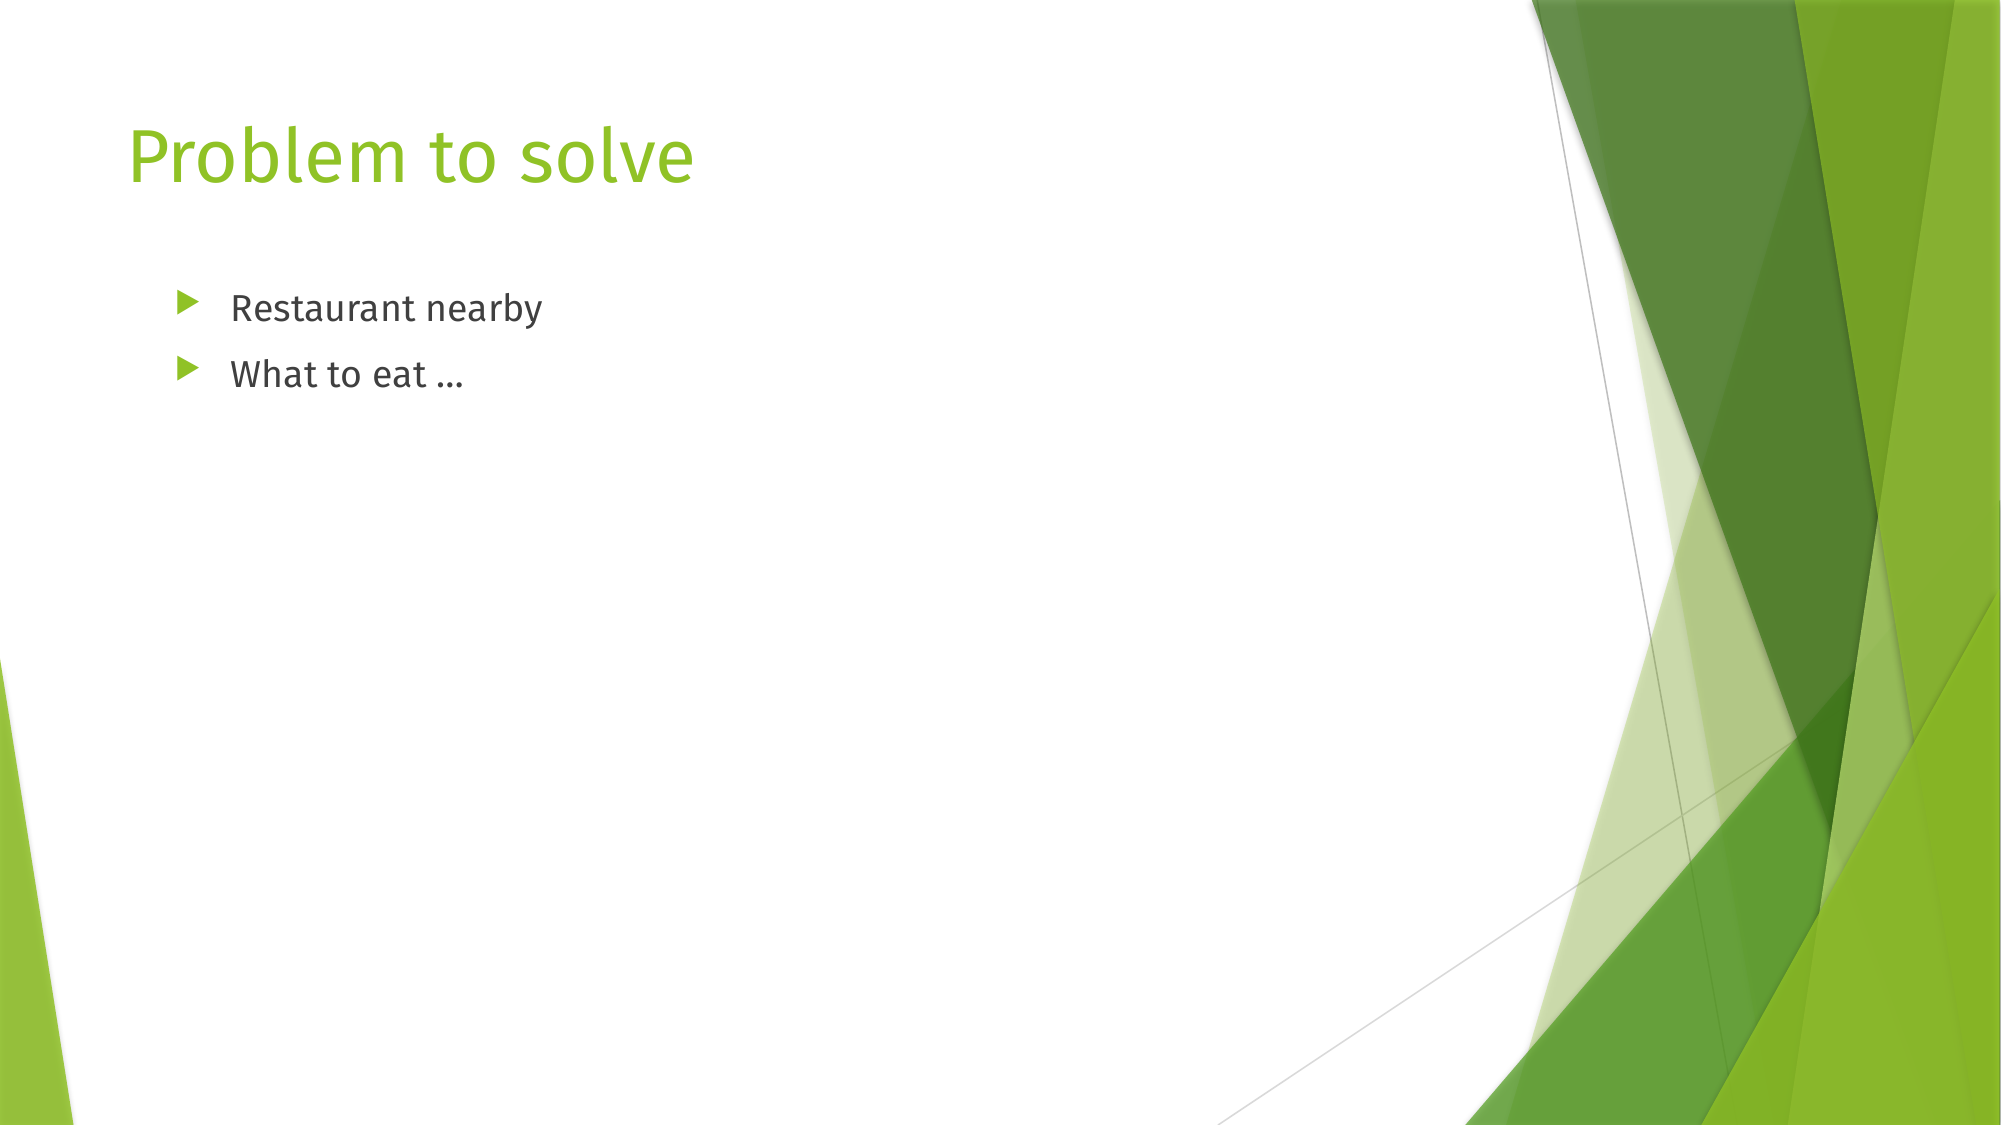

# Problem to solve
Restaurant nearby
What to eat …